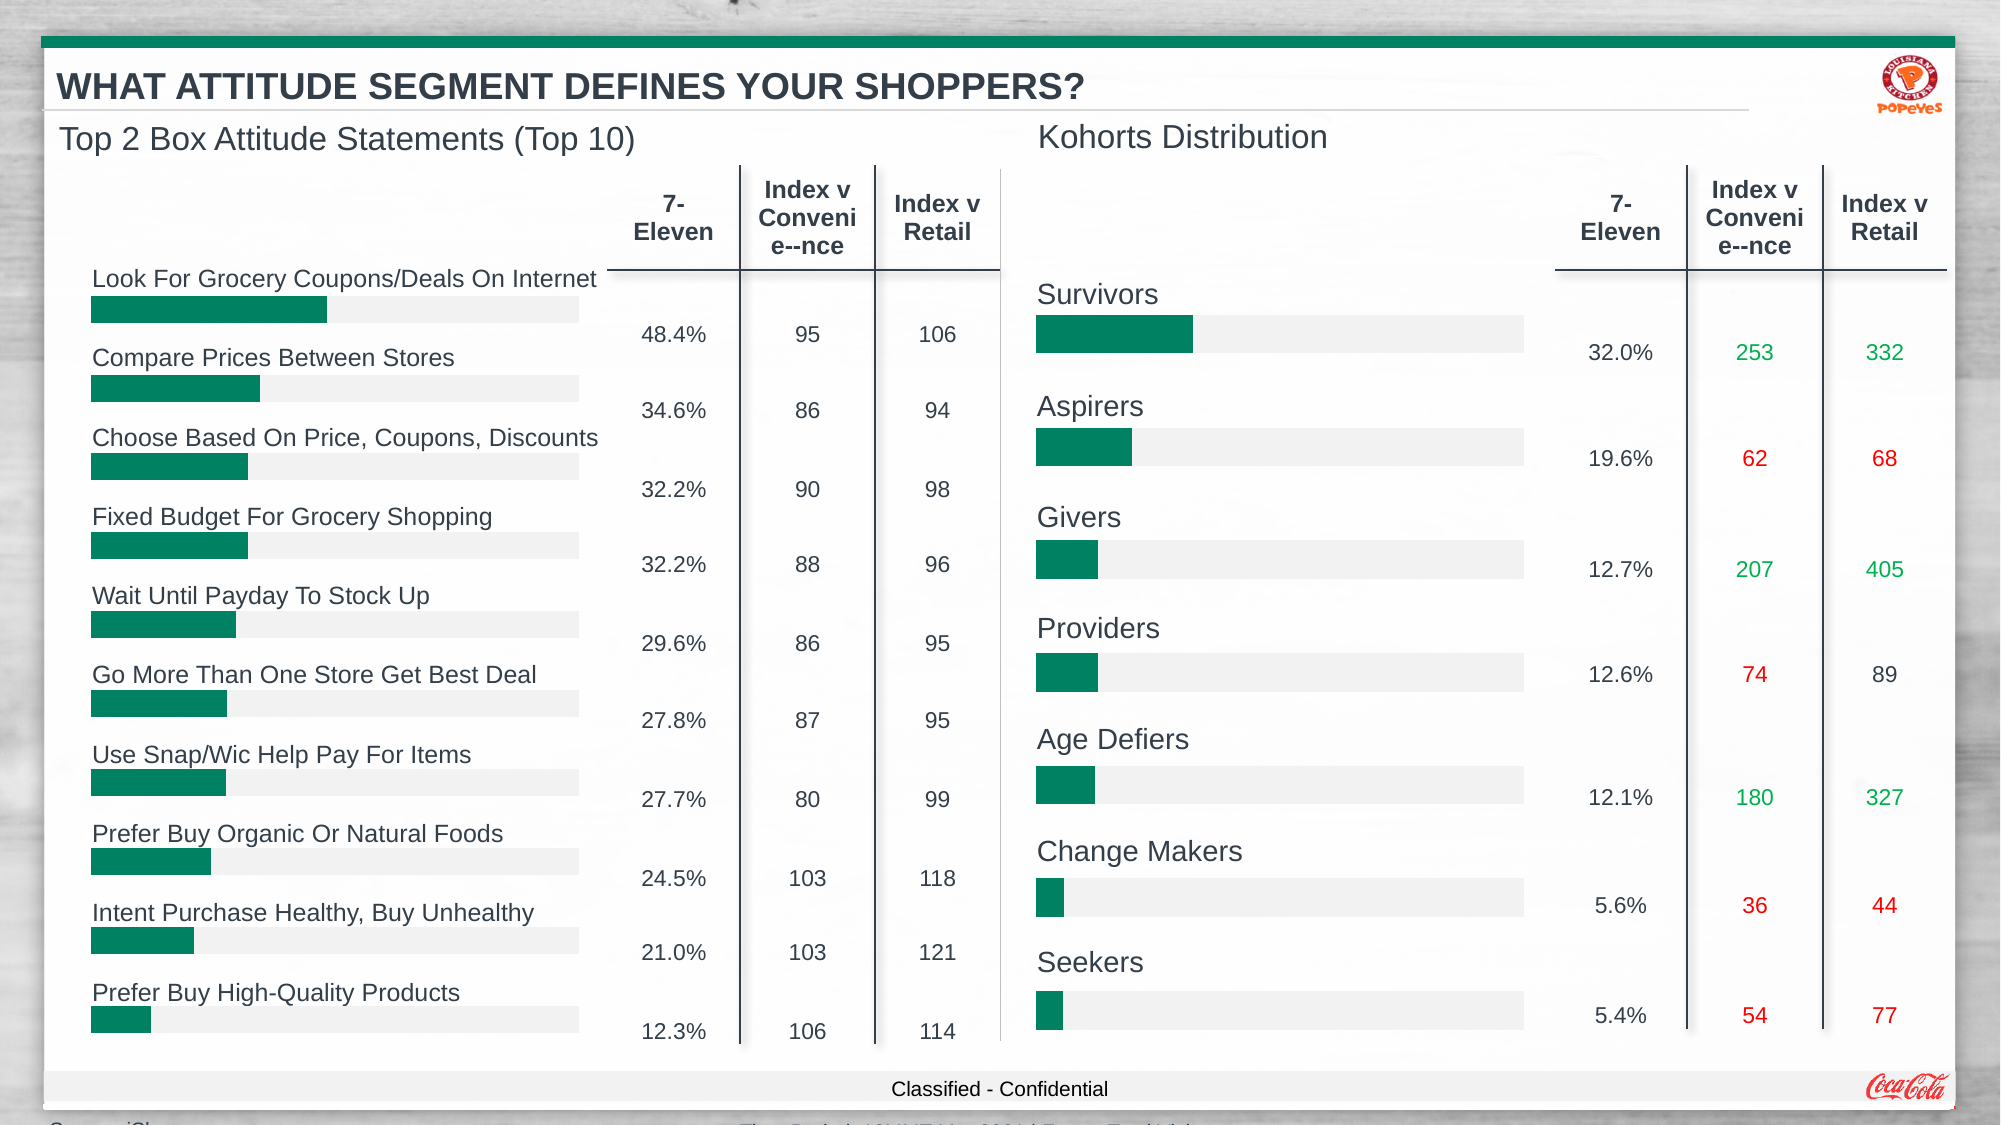

WHAT ATTITUDE SEGMENT DEFINES YOUR SHOPPERS?
Kohorts Distribution
Top 2 Box Attitude Statements (Top 10)
| 7-Eleven | Index v Convenie--nce | Index v Retail |
| --- | --- | --- |
| 48.4% | 95 | 106 |
| 34.6% | 86 | 94 |
| 32.2% | 90 | 98 |
| 32.2% | 88 | 96 |
| 29.6% | 86 | 95 |
| 27.8% | 87 | 95 |
| 27.7% | 80 | 99 |
| 24.5% | 103 | 118 |
| 21.0% | 103 | 121 |
| 12.3% | 106 | 114 |
| 7-Eleven | Index v Convenie--nce | Index v Retail |
| --- | --- | --- |
| 32.0% | 253 | 332 |
| 19.6% | 62 | 68 |
| 12.7% | 207 | 405 |
| 12.6% | 74 | 89 |
| 12.1% | 180 | 327 |
| 5.6% | 36 | 44 |
| 5.4% | 54 | 77 |

### Chart

| Category | Series 1 | Series 2 |
|---|---|---|
| Category 1 | 0.484 | 0.516 |
| Category 2 | 0.346 | 0.654 |
| Category 3 | 0.322 | 0.6779999999999999 |
| Category 4 | 0.322 | 0.6779999999999999 |
| Look For Grocery Coupons/Deals On Internet |
| --- |
| Compare Prices Between Stores |
| Choose Based On Price, Coupons, Discounts |
| Fixed Budget For Grocery Shopping |
| Wait Until Payday To Stock Up |
| Go More Than One Store Get Best Deal |
| Use Snap/Wic Help Pay For Items |
| Prefer Buy Organic Or Natural Foods |
| Intent Purchase Healthy, Buy Unhealthy |
| Prefer Buy High-Quality Products |
| Survivors |
| --- |
| Aspirers |
| Givers |
| Providers |
| Age Defiers |
| Change Makers |
| Seekers |

### Chart

| Category | Series 1 | Series 2 |
|---|---|---|
| Category 1 | 0.320411738878211 | 0.6795882611217889 |
| Category 2 | 0.19550812586123 | 0.80449187413877 |
| Category 3 | 0.127377054066777 | 0.872622945933223 |
| Category 4 | 0.125683953899772 | 0.874316046100228 |
Source: iShop
Time Period: 12MMT Mar 2021 | Freq – Total Visits